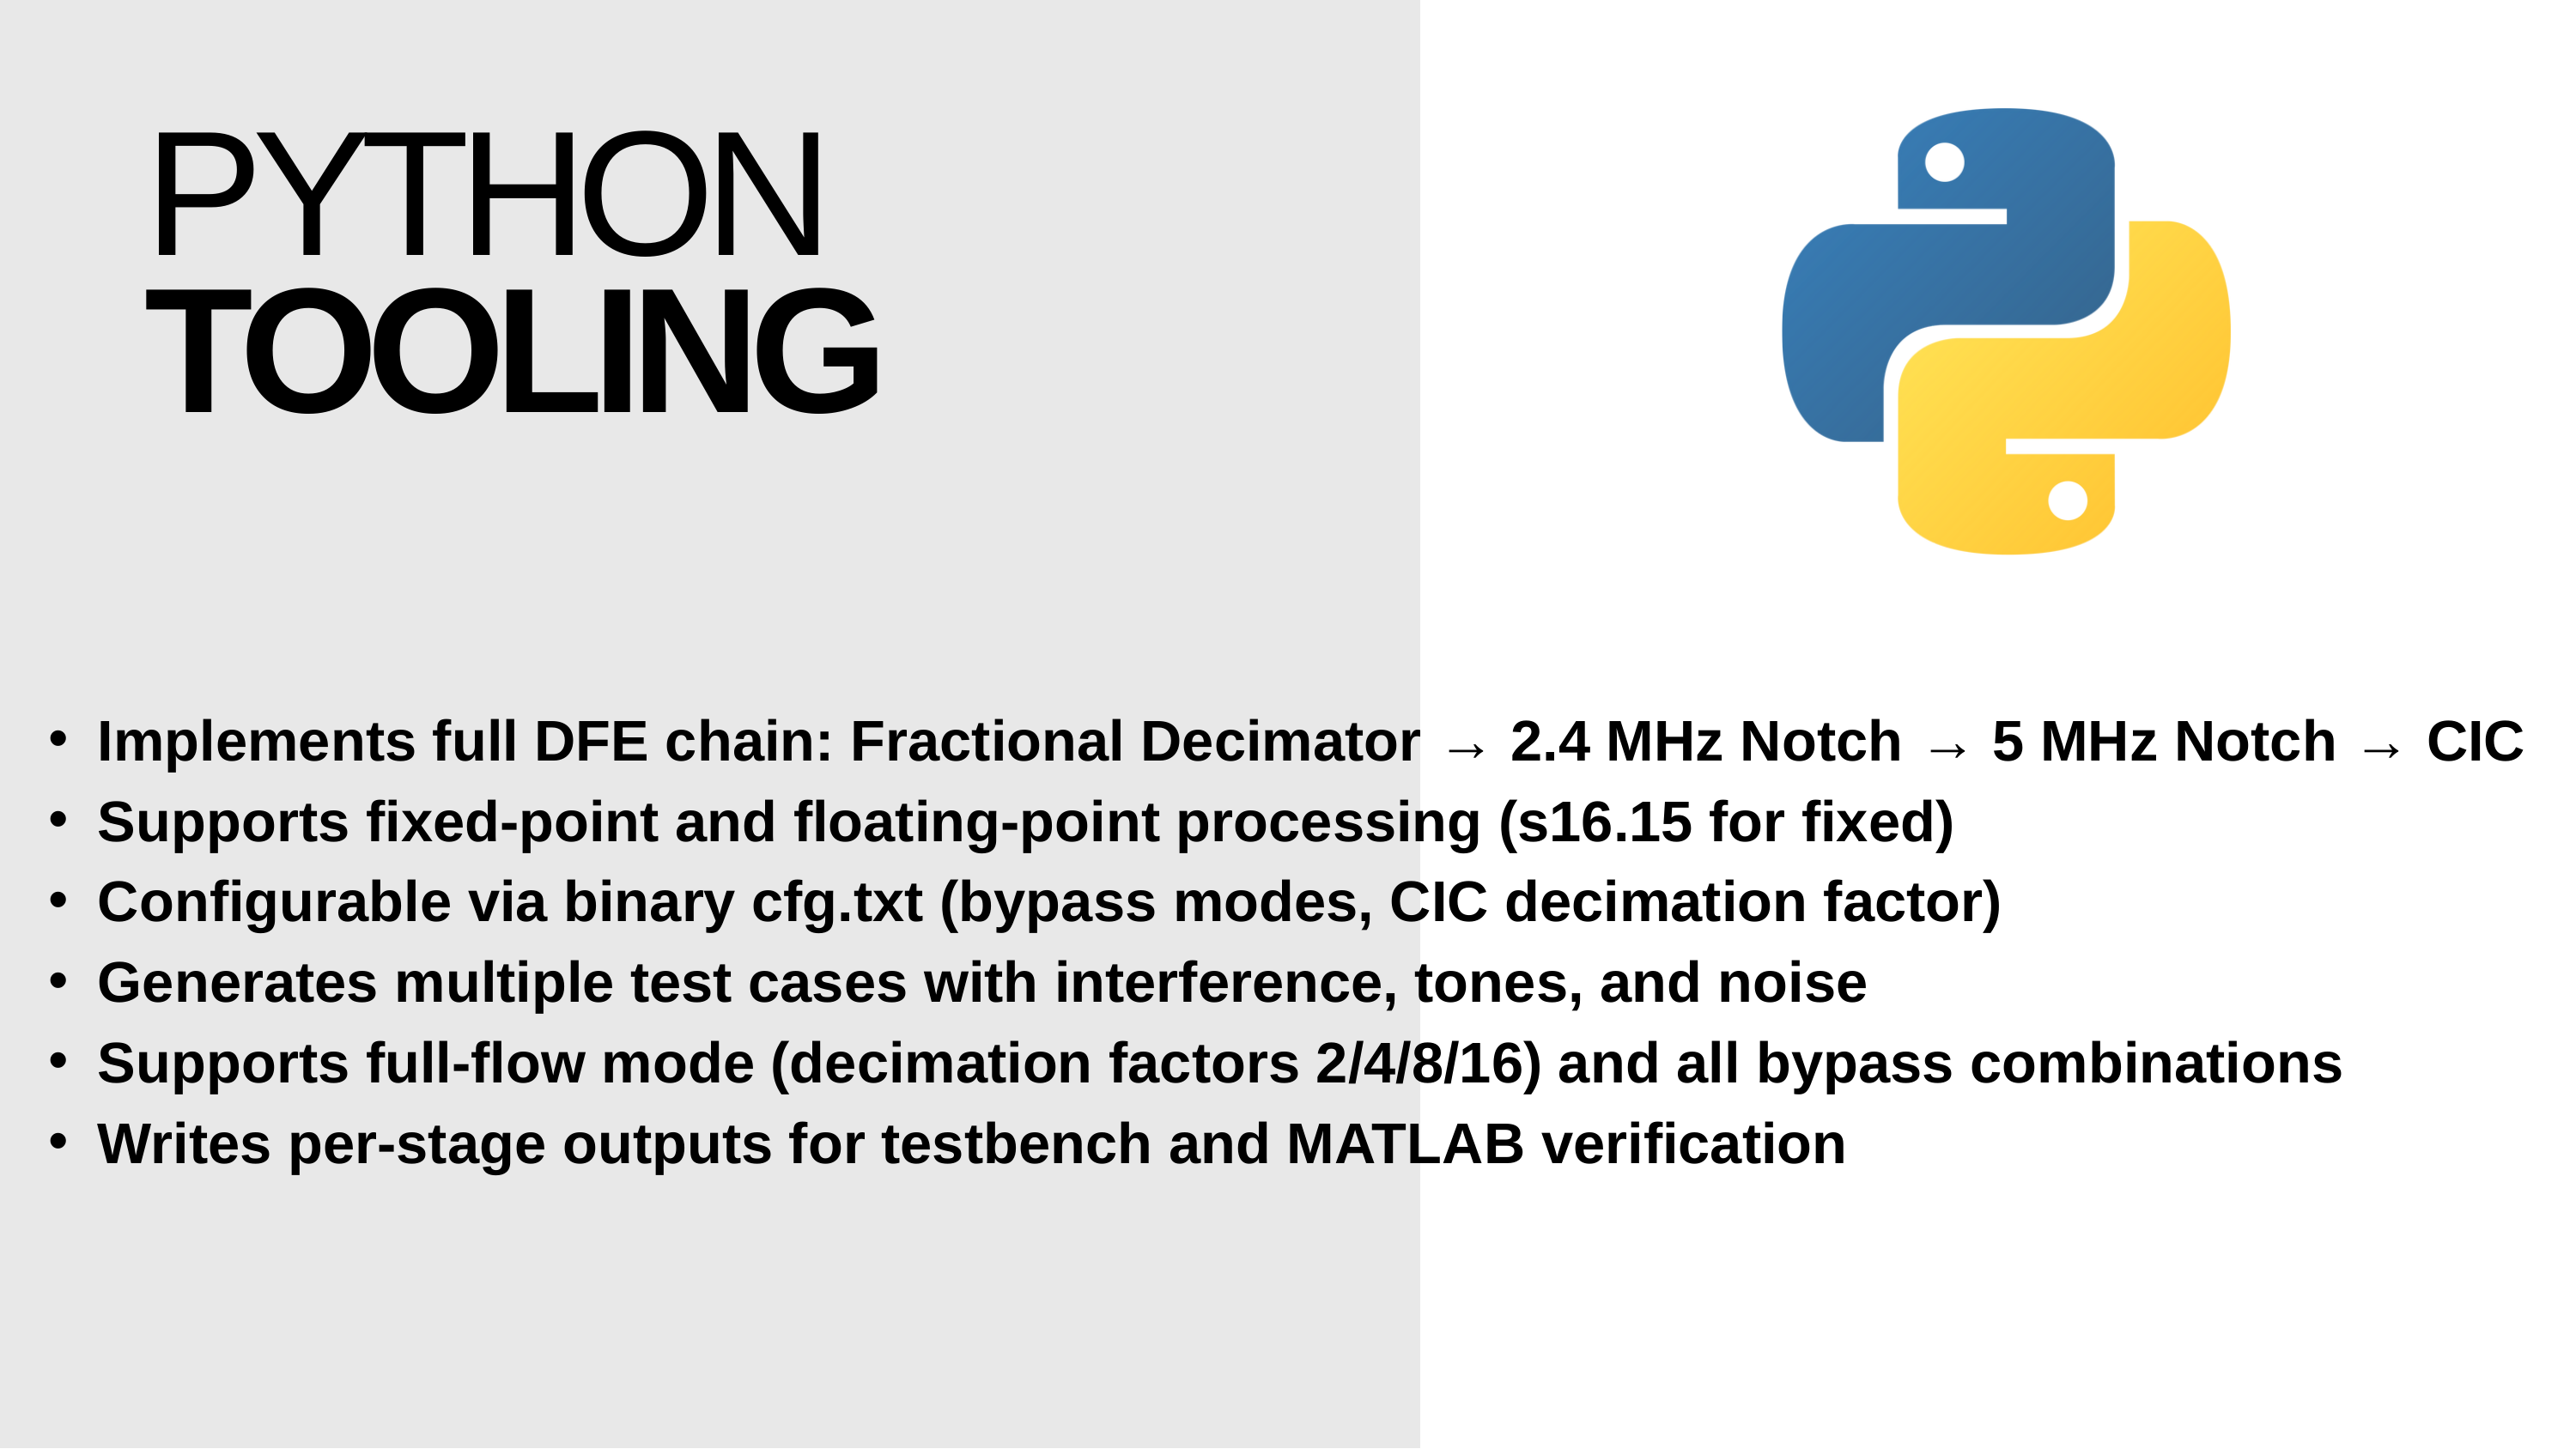

PYTHON
TOOLING
Implements full DFE chain: Fractional Decimator → 2.4 MHz Notch → 5 MHz Notch → CIC
Supports fixed-point and floating-point processing (s16.15 for fixed)
Configurable via binary cfg.txt (bypass modes, CIC decimation factor)
Generates multiple test cases with interference, tones, and noise
Supports full-flow mode (decimation factors 2/4/8/16) and all bypass combinations
Writes per-stage outputs for testbench and MATLAB verification